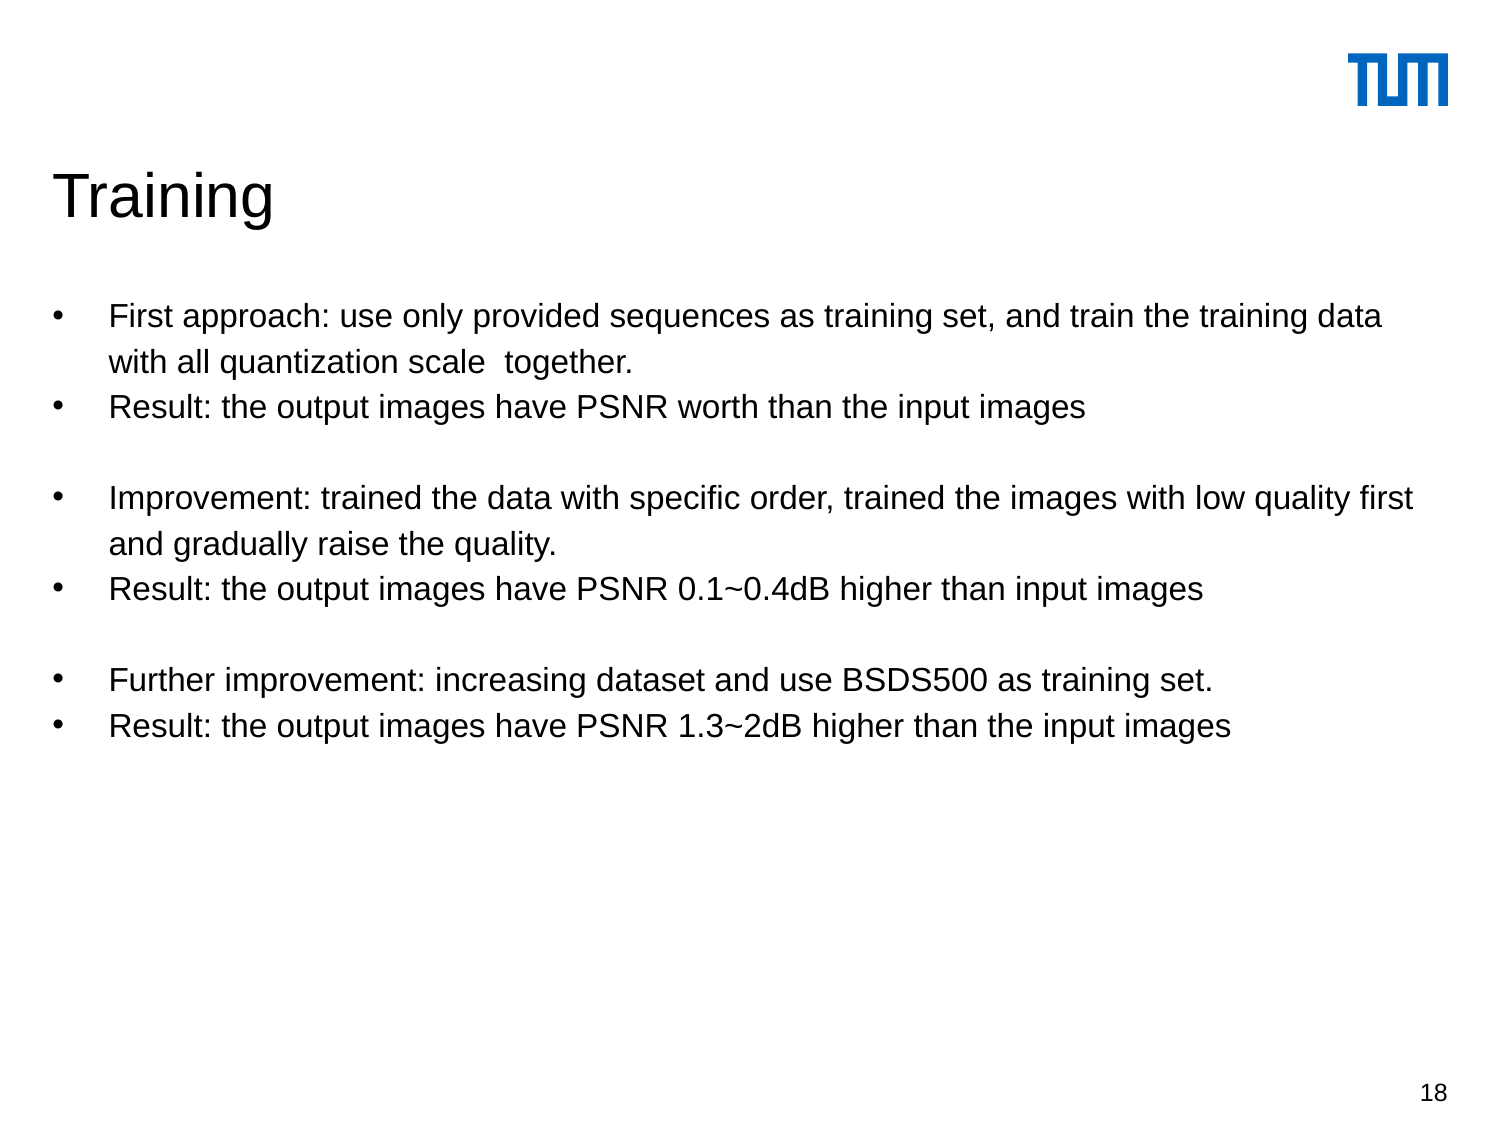

# Training
First approach: use only provided sequences as training set, and train the training data with all quantization scale  together.
Result: the output images have PSNR worth than the input images

Improvement: trained the data with specific order, trained the images with low quality first and gradually raise the quality.
Result: the output images have PSNR 0.1~0.4dB higher than input images

Further improvement: increasing dataset and use BSDS500 as training set.
Result: the output images have PSNR 1.3~2dB higher than the input images

18